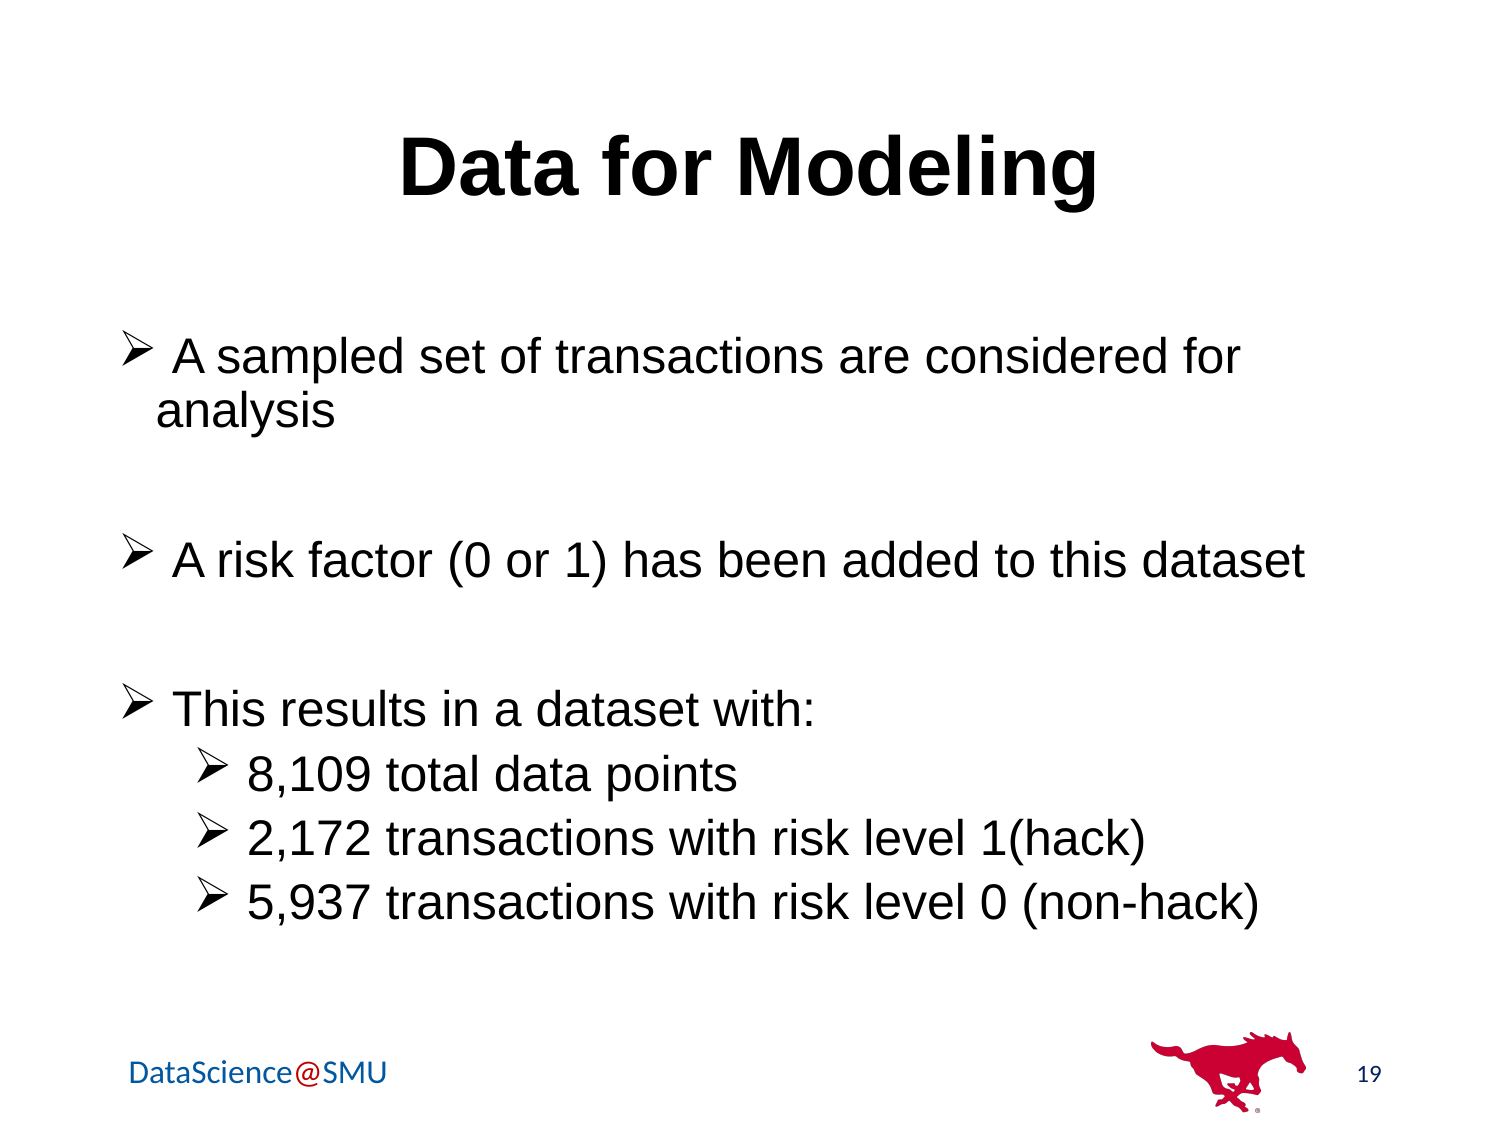

# Data for Modeling
 A sampled set of transactions are considered for analysis

 A risk factor (0 or 1) has been added to this dataset

 This results in a dataset with:
 8,109 total data points
 2,172 transactions with risk level 1(hack)
 5,937 transactions with risk level 0 (non-hack)
19